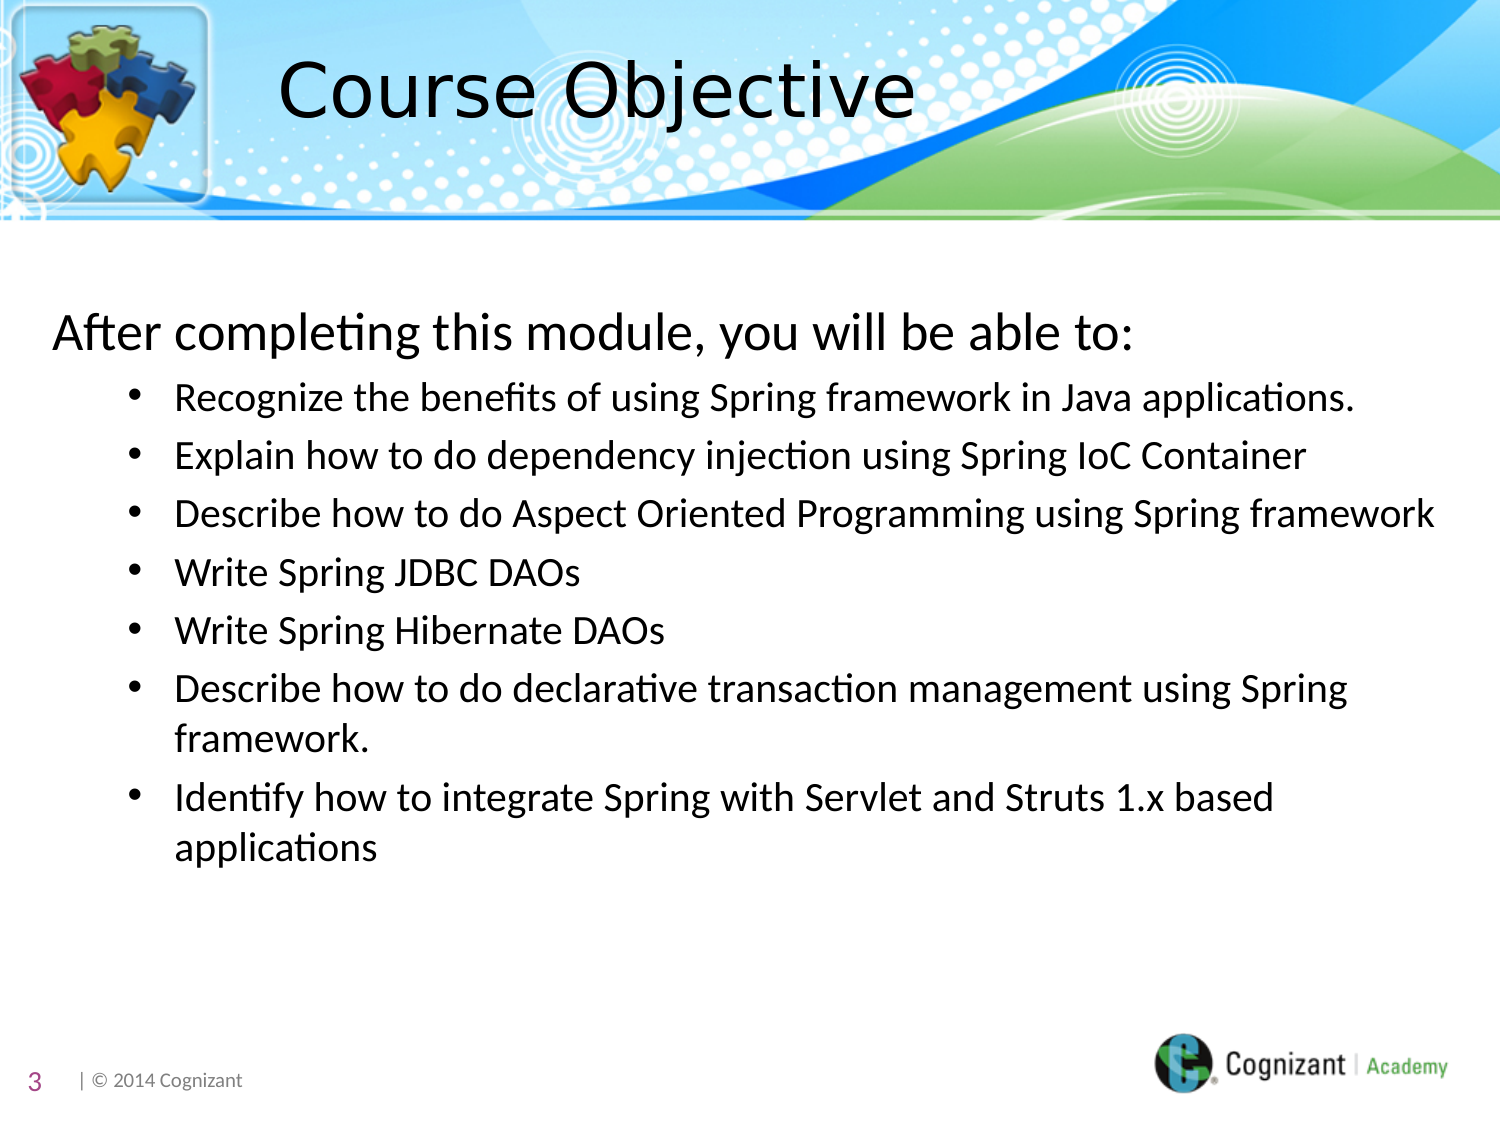

# Course Objective
After completing this module, you will be able to:
Recognize the benefits of using Spring framework in Java applications.
Explain how to do dependency injection using Spring IoC Container
Describe how to do Aspect Oriented Programming using Spring framework
Write Spring JDBC DAOs
Write Spring Hibernate DAOs
Describe how to do declarative transaction management using Spring framework.
Identify how to integrate Spring with Servlet and Struts 1.x based applications

3